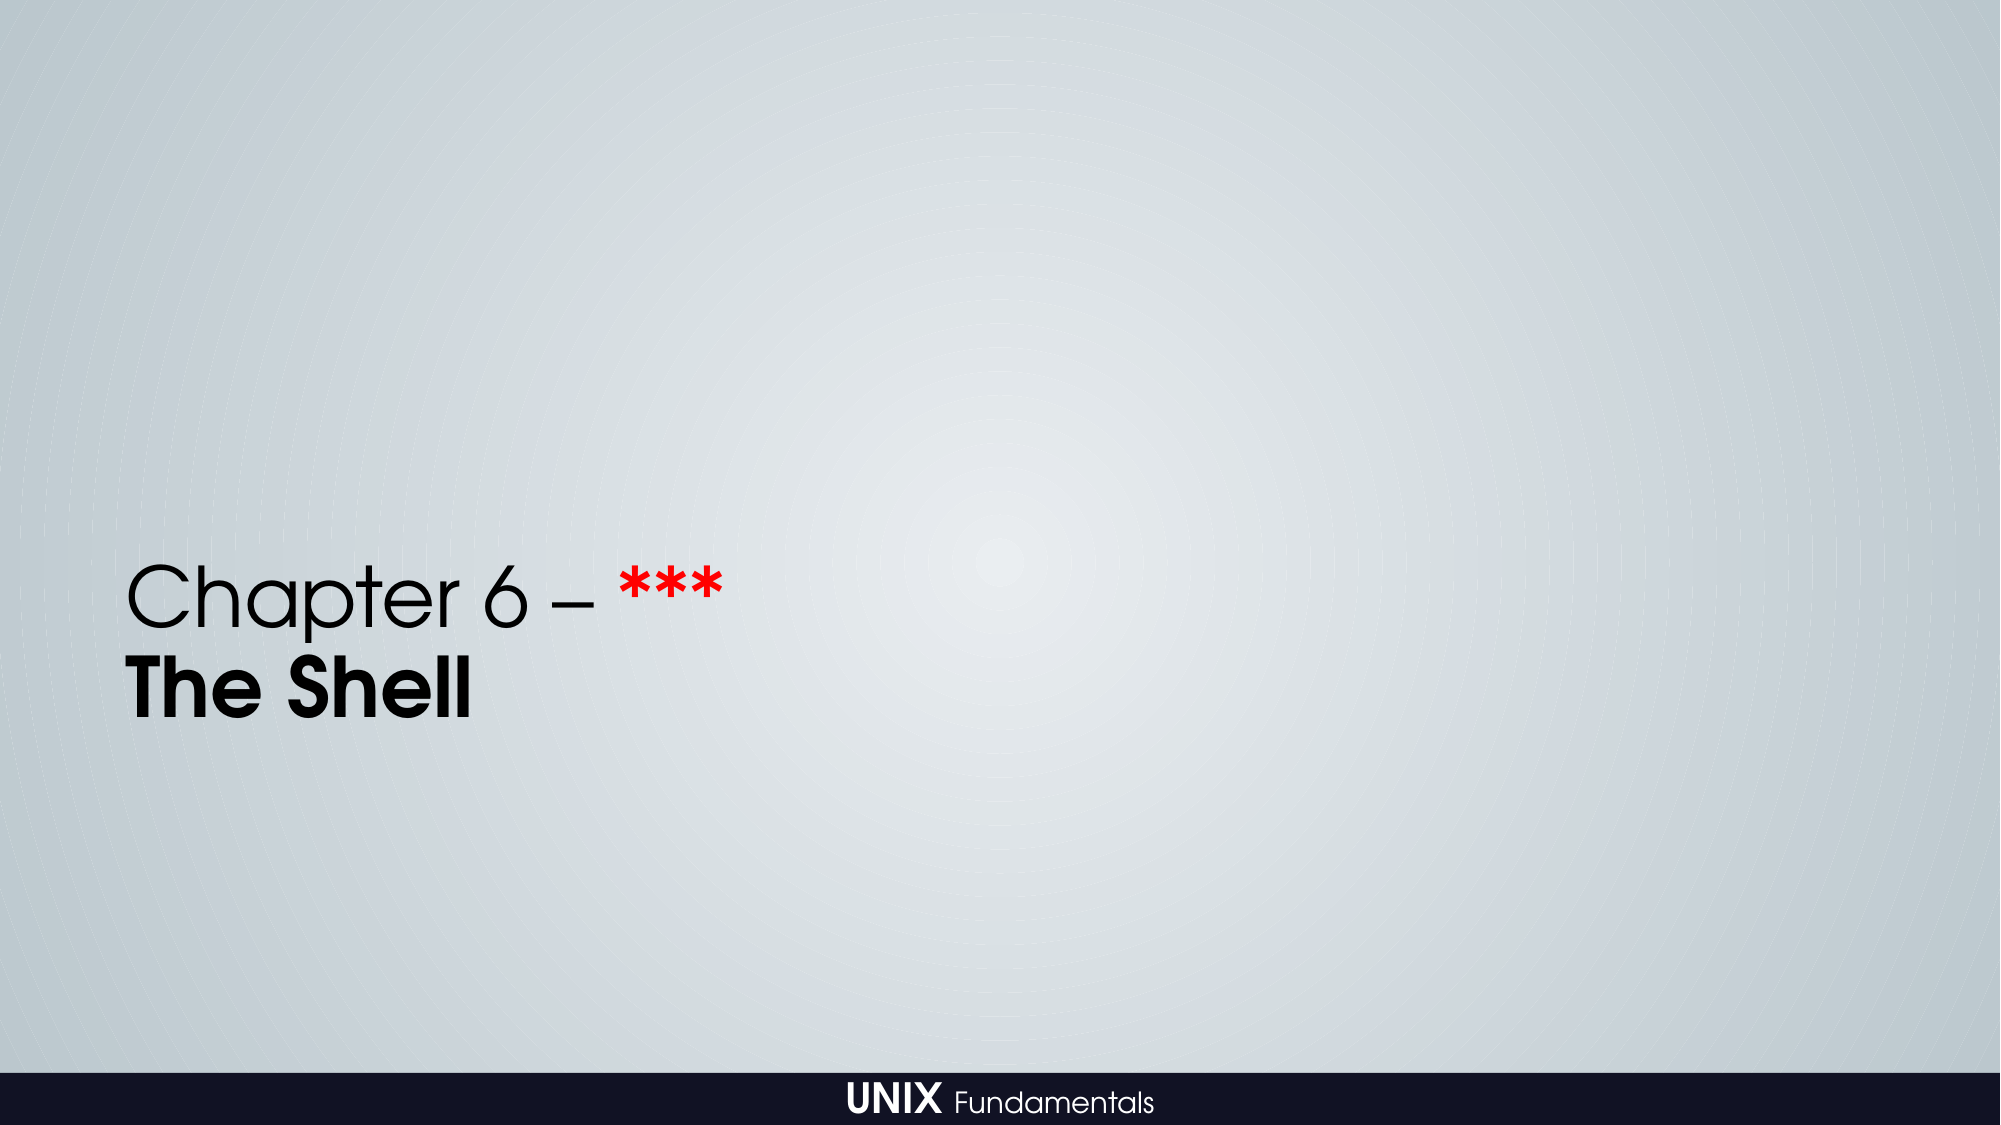

# Chapter 6 – *** The Shell